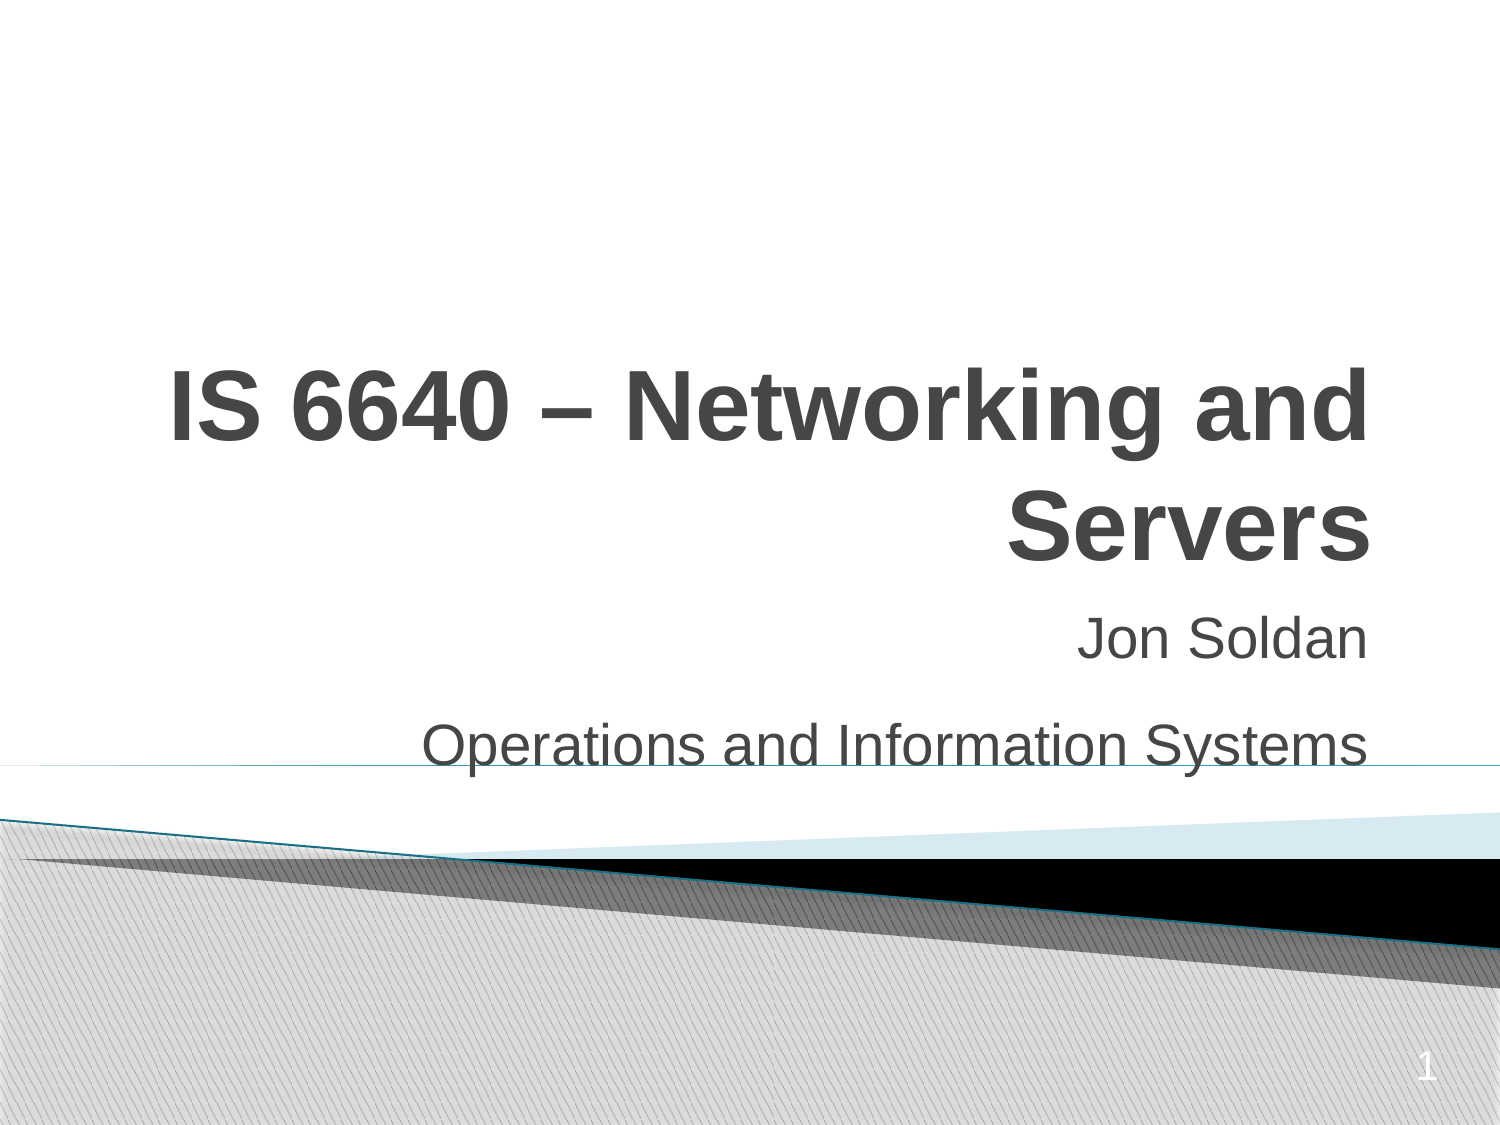

# IS 6640 – Networking and Servers
Jon Soldan
Operations and Information Systems
1